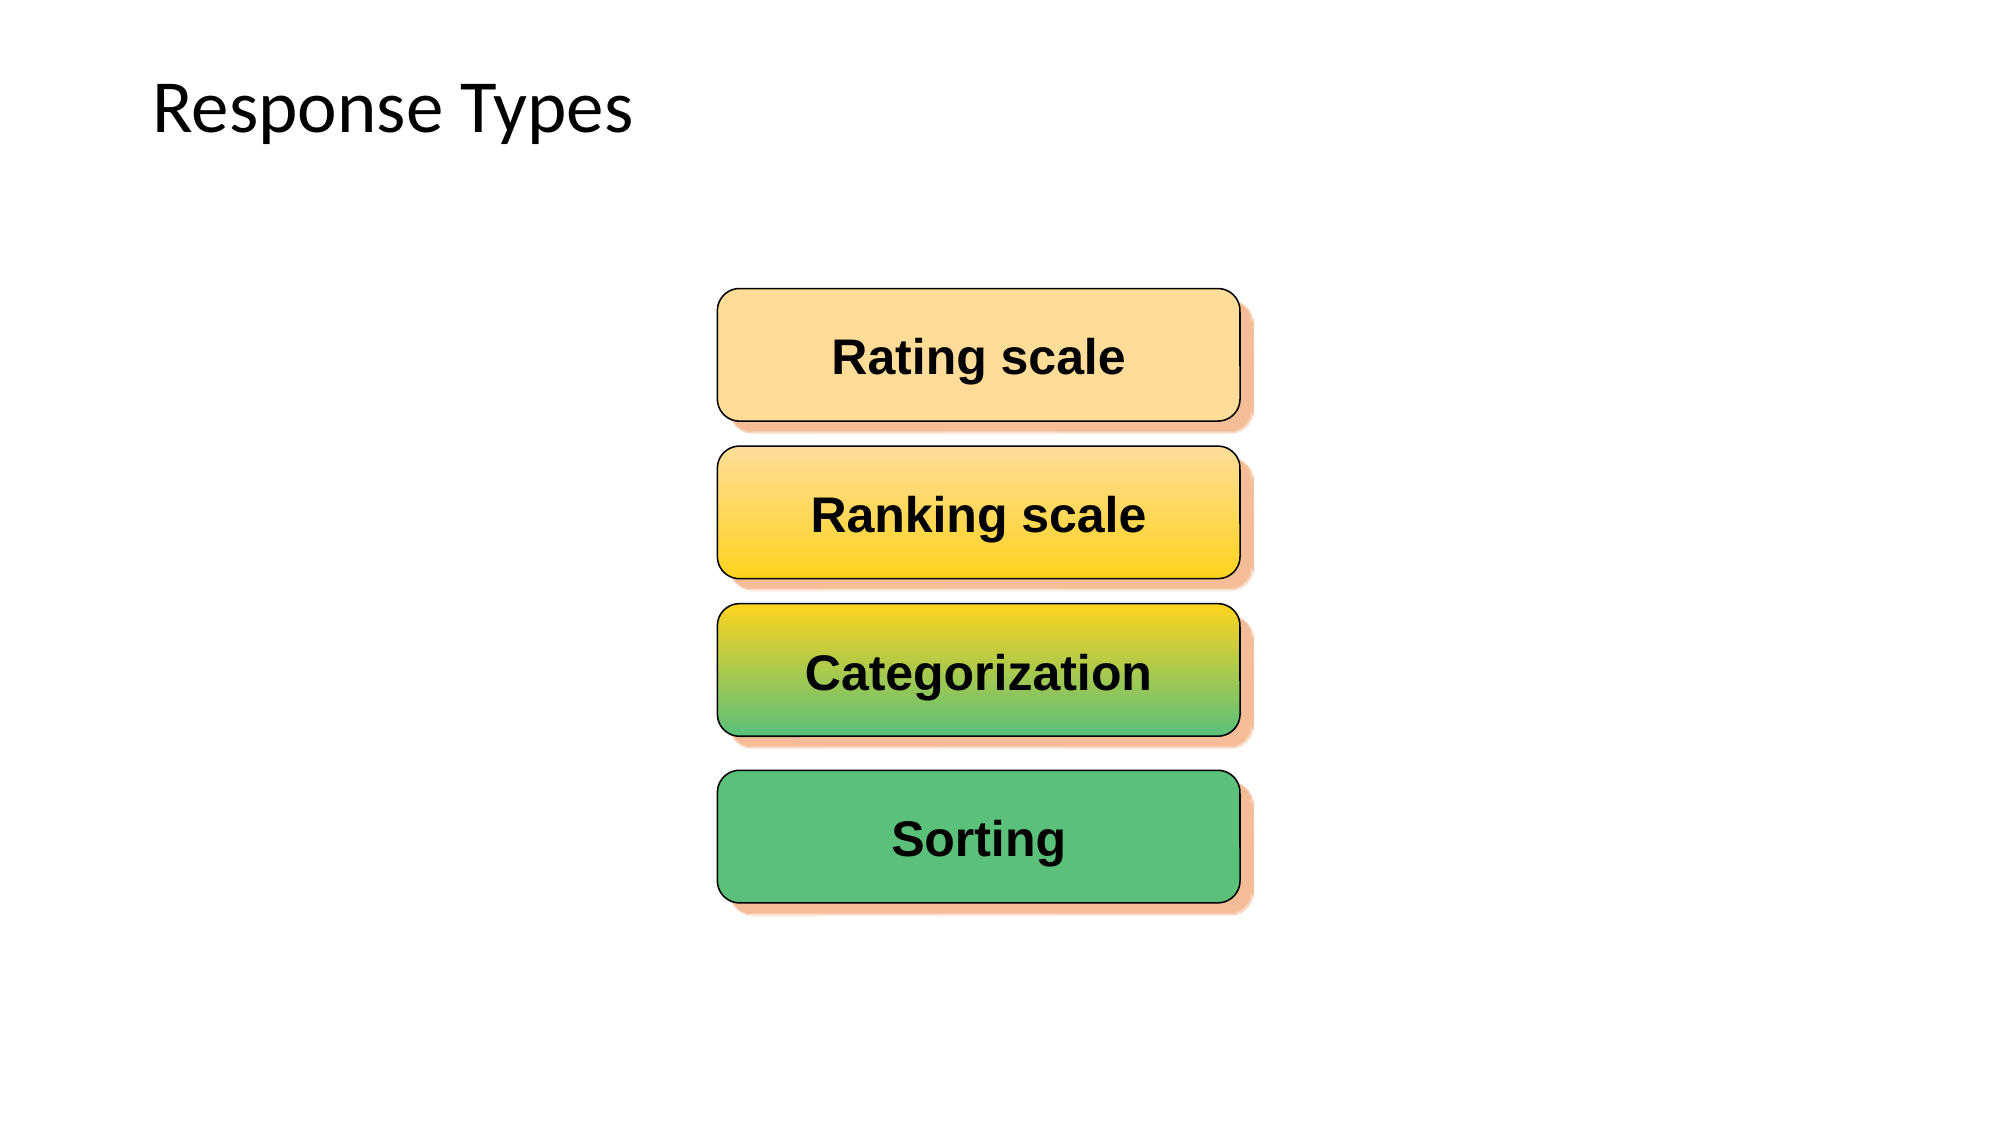

# Response Types
Rating scale
Ranking scale
Categorization
Sorting
12-47